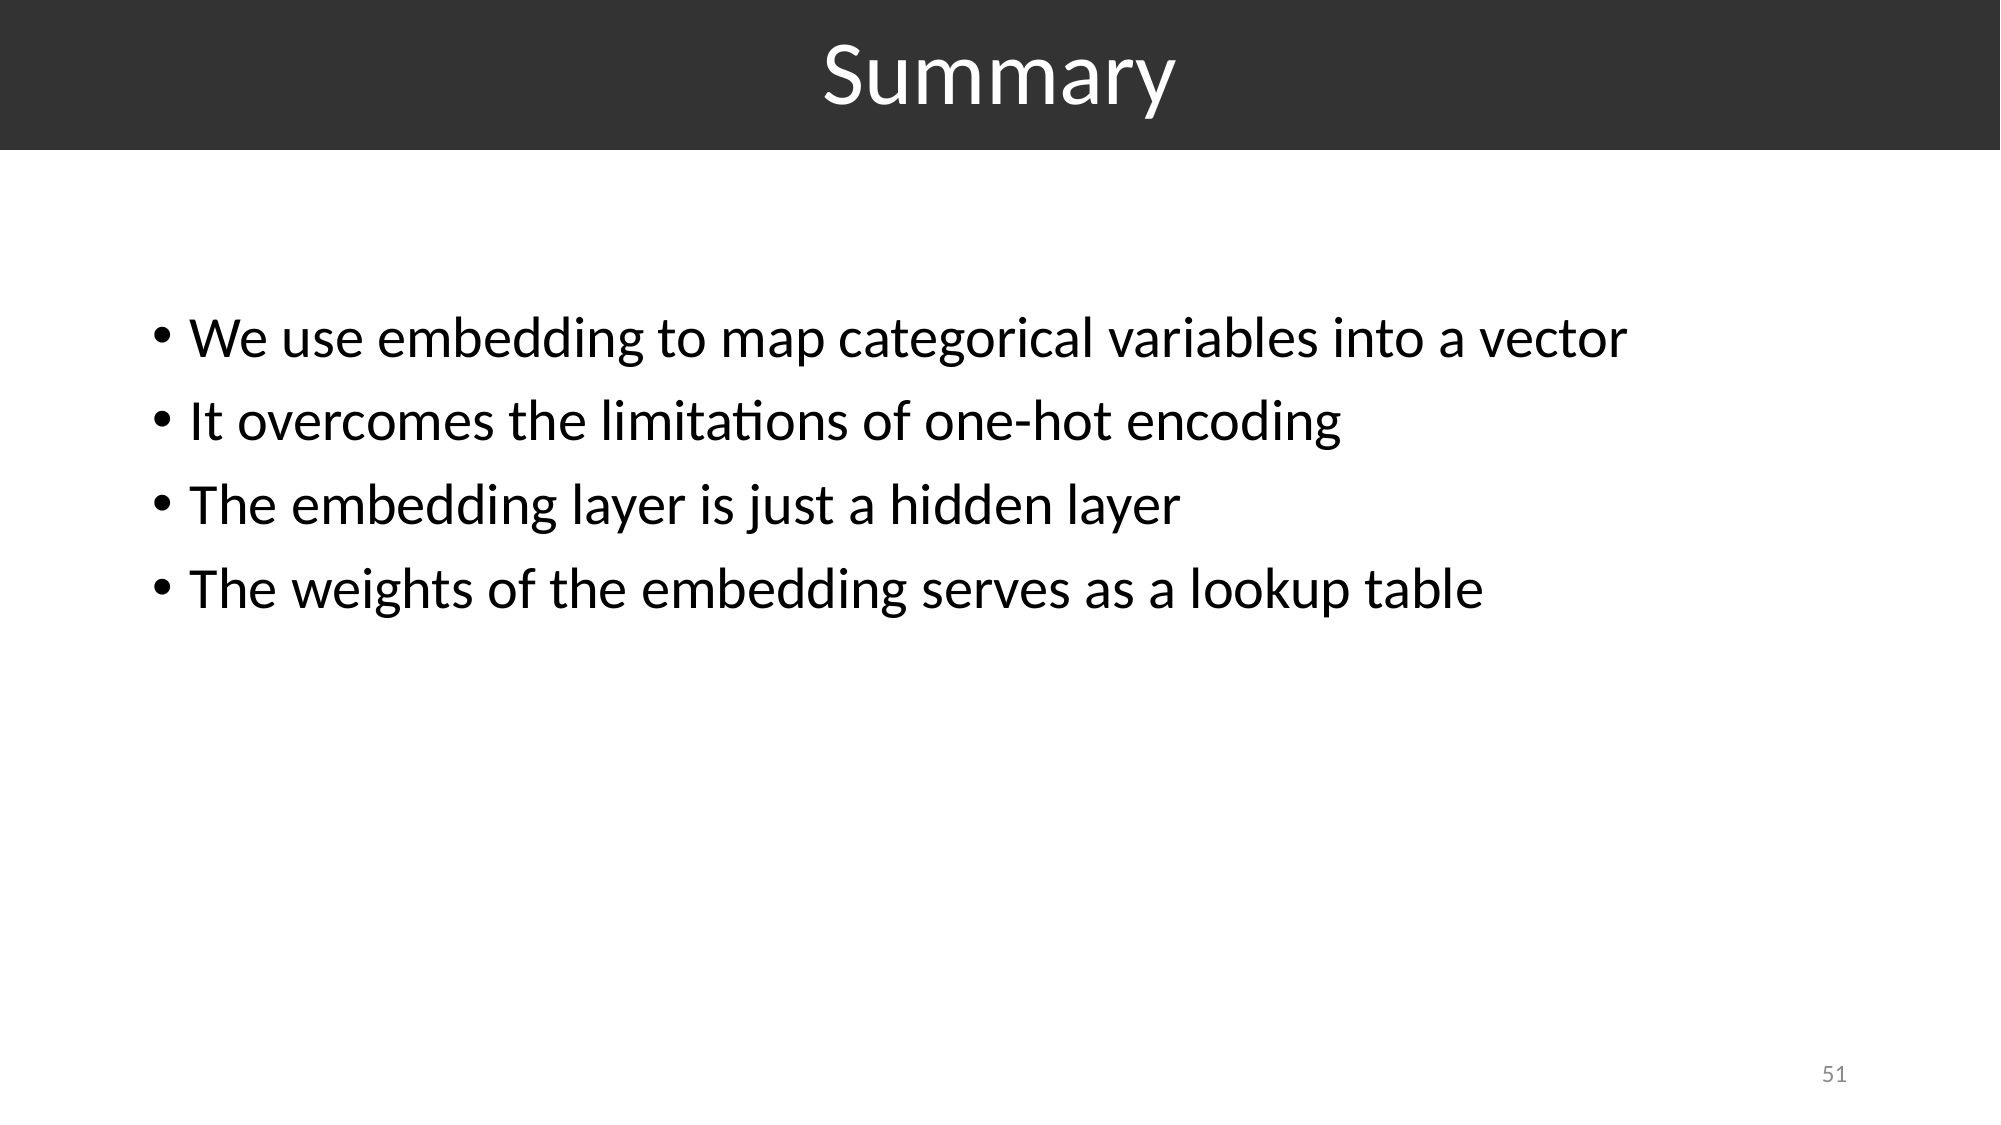

# Summary
We use embedding to map categorical variables into a vector
It overcomes the limitations of one-hot encoding
The embedding layer is just a hidden layer
The weights of the embedding serves as a lookup table

51